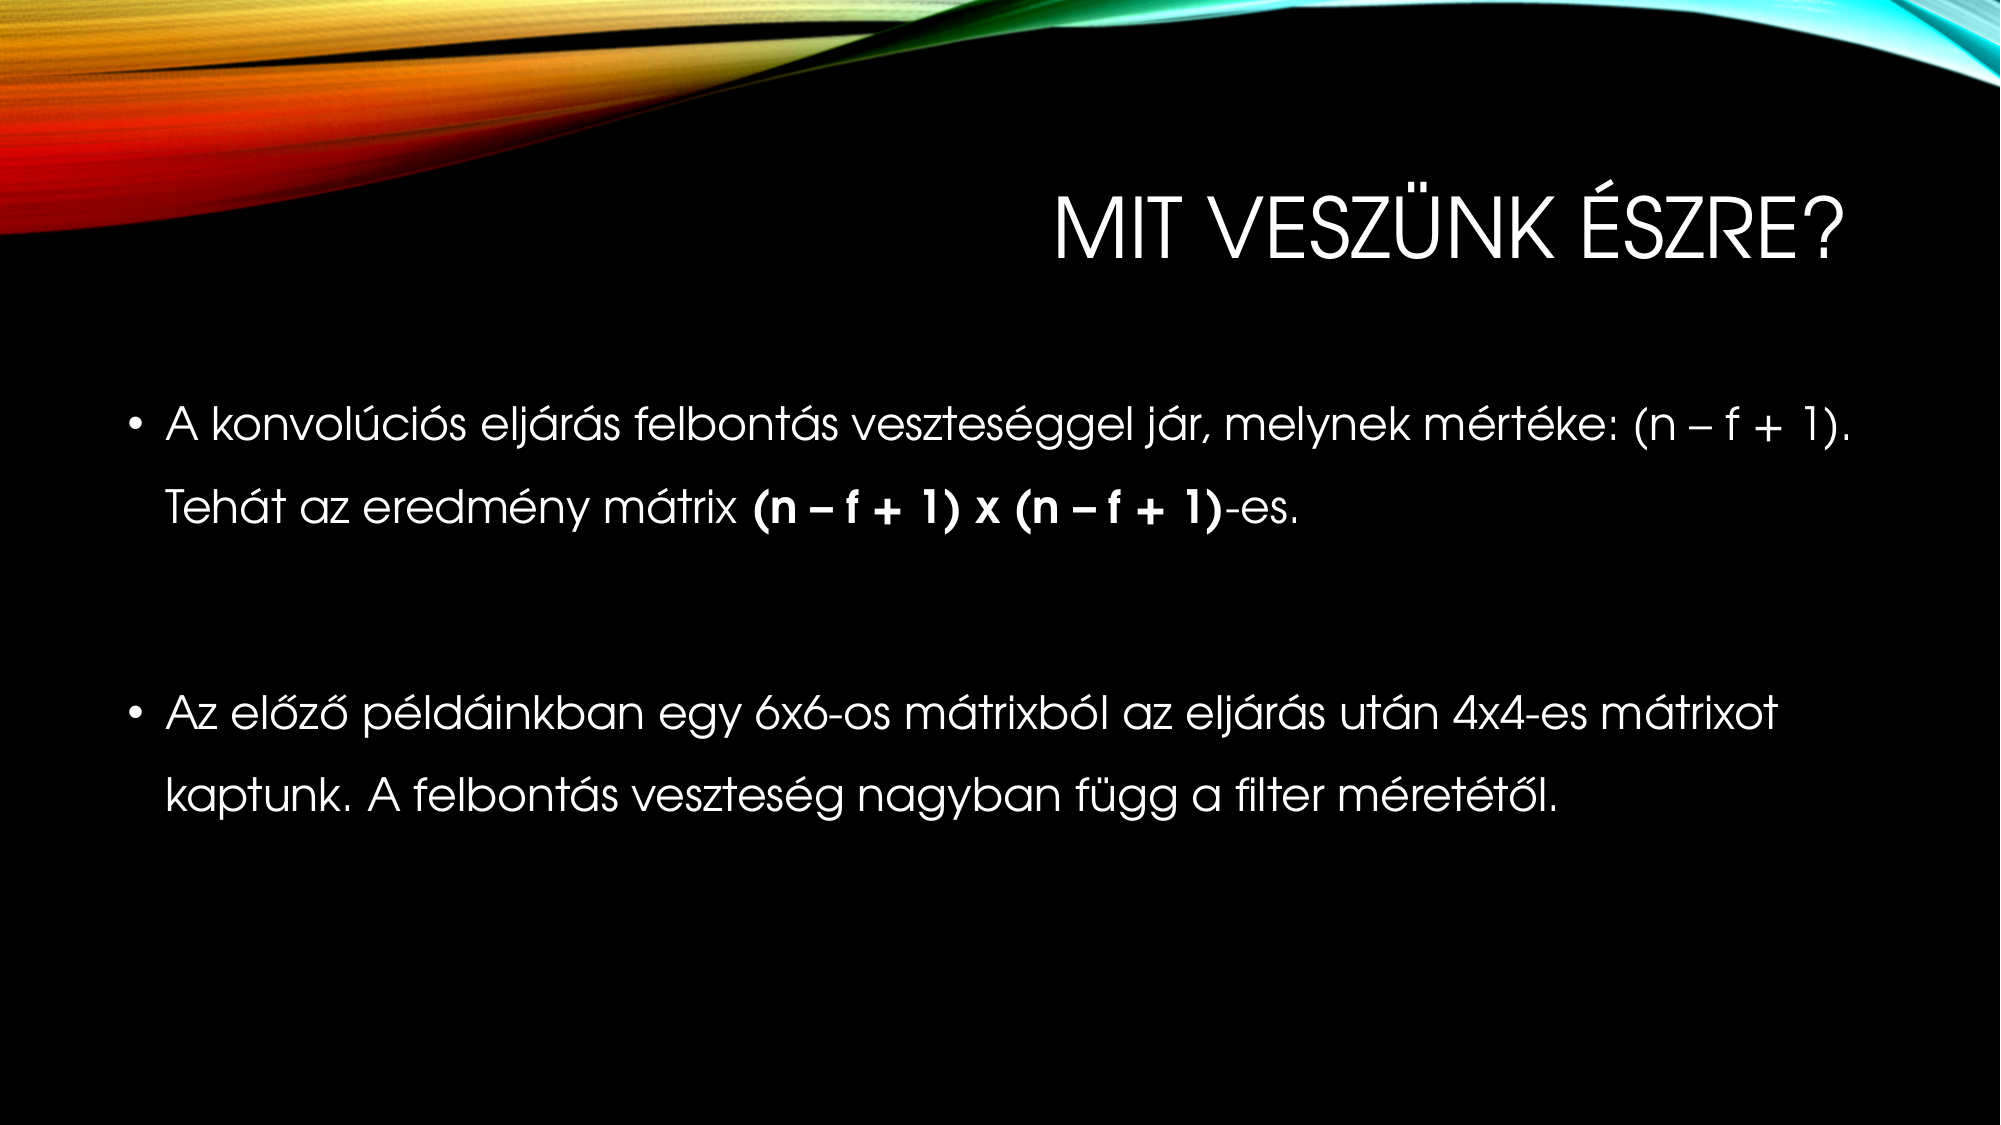

# Mit veszünk észre?
A konvolúciós eljárás felbontás veszteséggel jár, melynek mértéke: (n – f + 1). Tehát az eredmény mátrix (n – f + 1) x (n – f + 1)-es.

Az előző példáinkban egy 6x6-os mátrixból az eljárás után 4x4-es mátrixot kaptunk. A felbontás veszteség nagyban függ a filter méretétől.